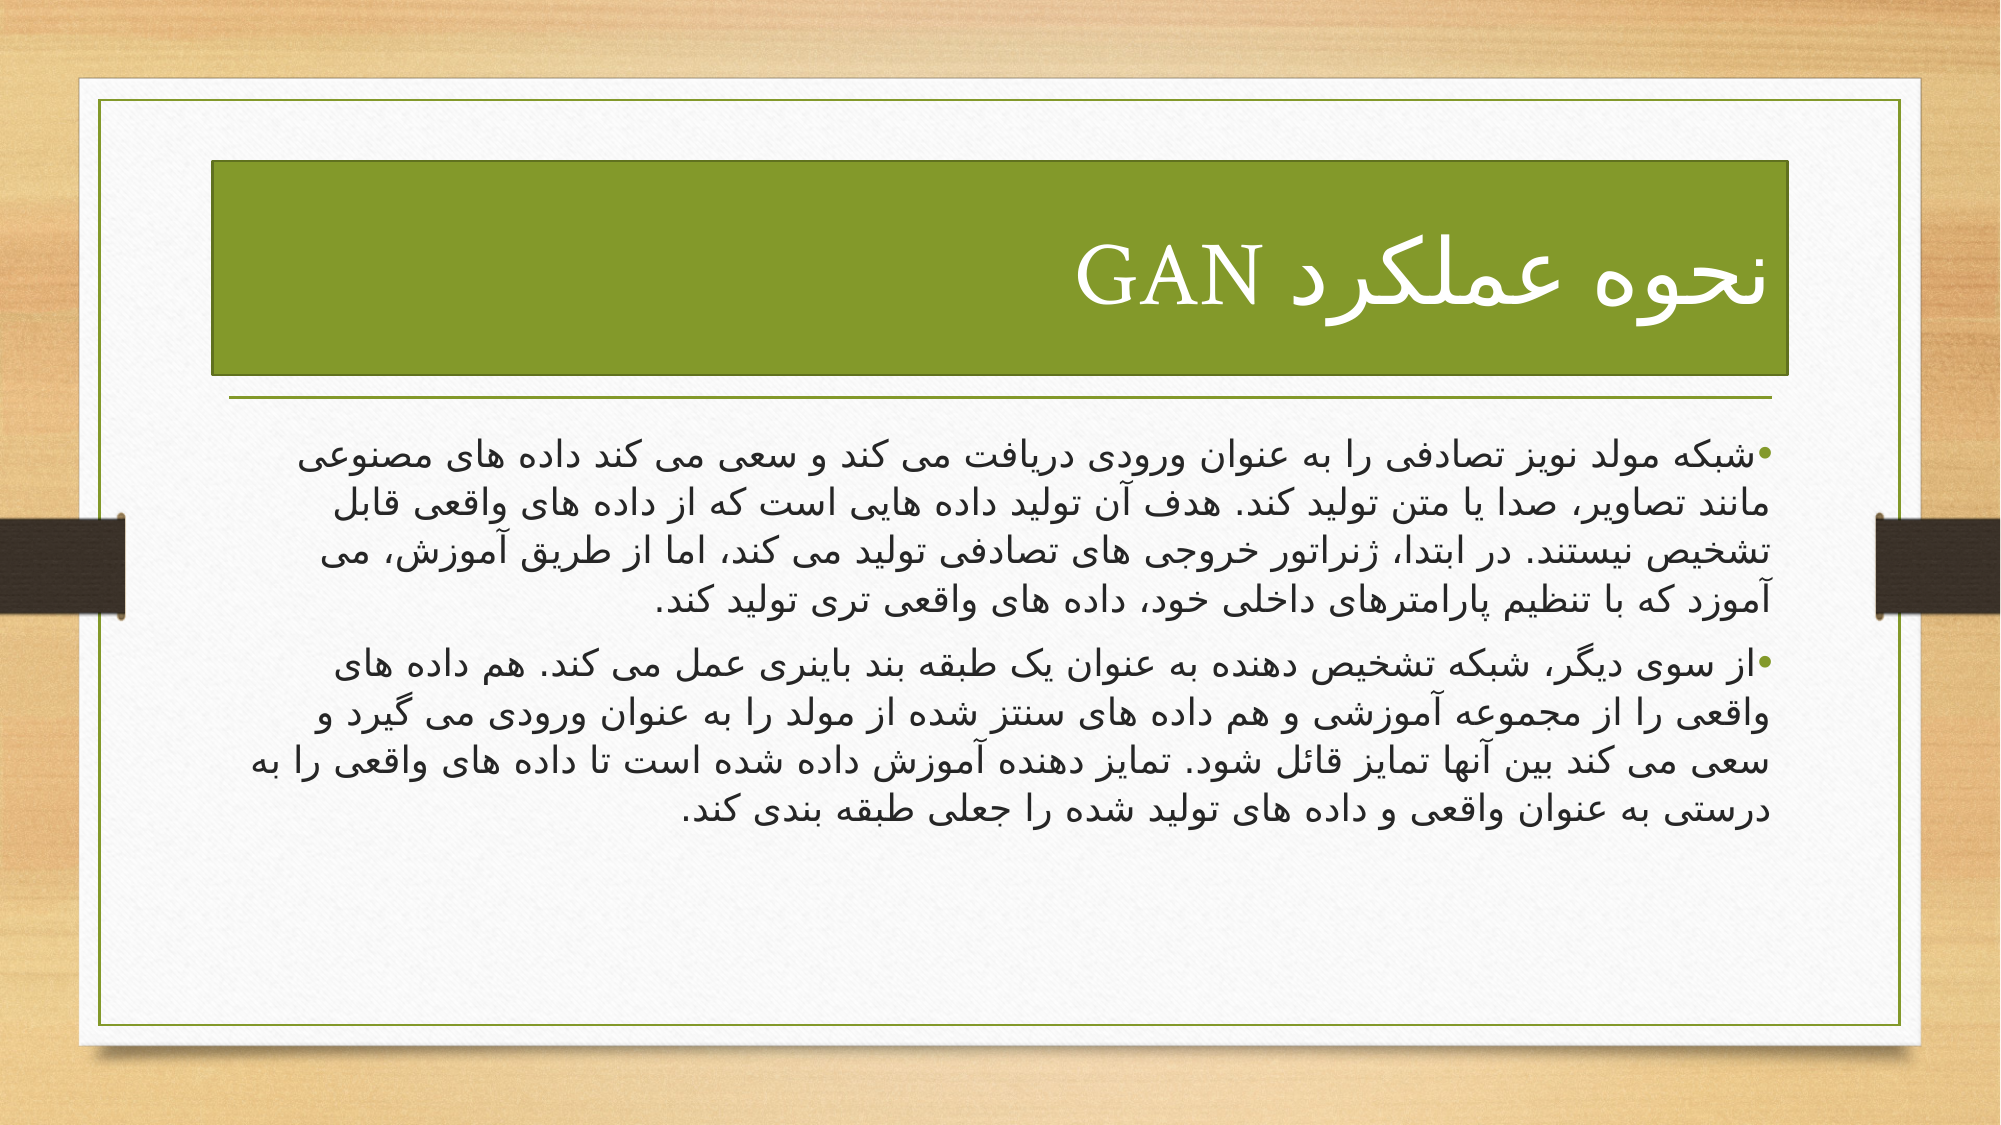

# نحوه عملکرد GAN
شبکه مولد نویز تصادفی را به عنوان ورودی دریافت می کند و سعی می کند داده های مصنوعی مانند تصاویر، صدا یا متن تولید کند. هدف آن تولید داده هایی است که از داده های واقعی قابل تشخیص نیستند. در ابتدا، ژنراتور خروجی های تصادفی تولید می کند، اما از طریق آموزش، می آموزد که با تنظیم پارامترهای داخلی خود، داده های واقعی تری تولید کند.
از سوی دیگر، شبکه تشخیص دهنده به عنوان یک طبقه بند باینری عمل می کند. هم داده های واقعی را از مجموعه آموزشی و هم داده های سنتز شده از مولد را به عنوان ورودی می گیرد و سعی می کند بین آنها تمایز قائل شود. تمایز دهنده آموزش داده شده است تا داده های واقعی را به درستی به عنوان واقعی و داده های تولید شده را جعلی طبقه بندی کند.